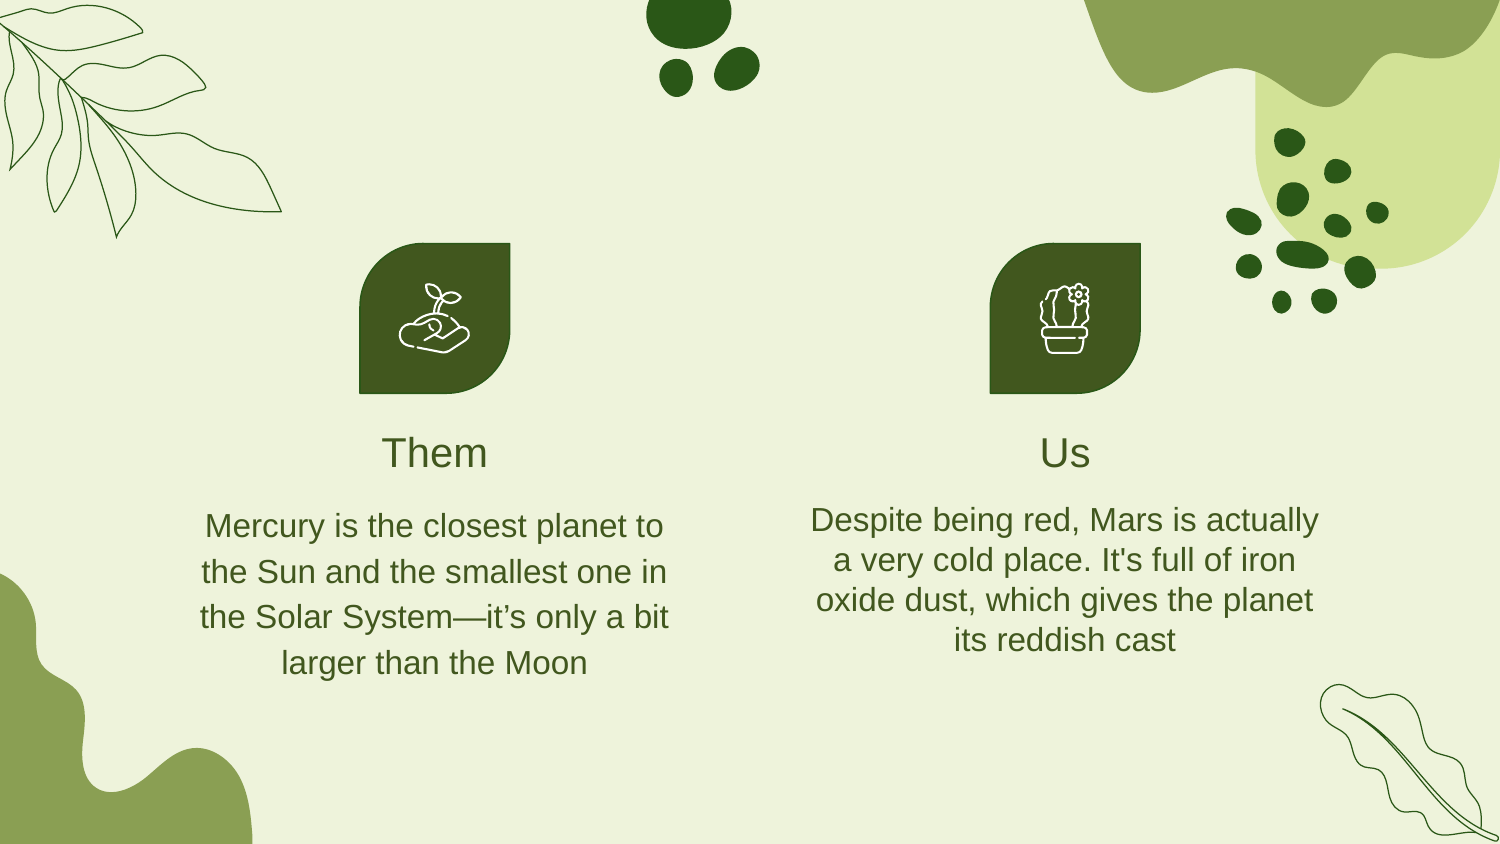

# Them
Us
Mercury is the closest planet to the Sun and the smallest one in the Solar System—it’s only a bit larger than the Moon
Despite being red, Mars is actually a very cold place. It's full of iron oxide dust, which gives the planet its reddish cast